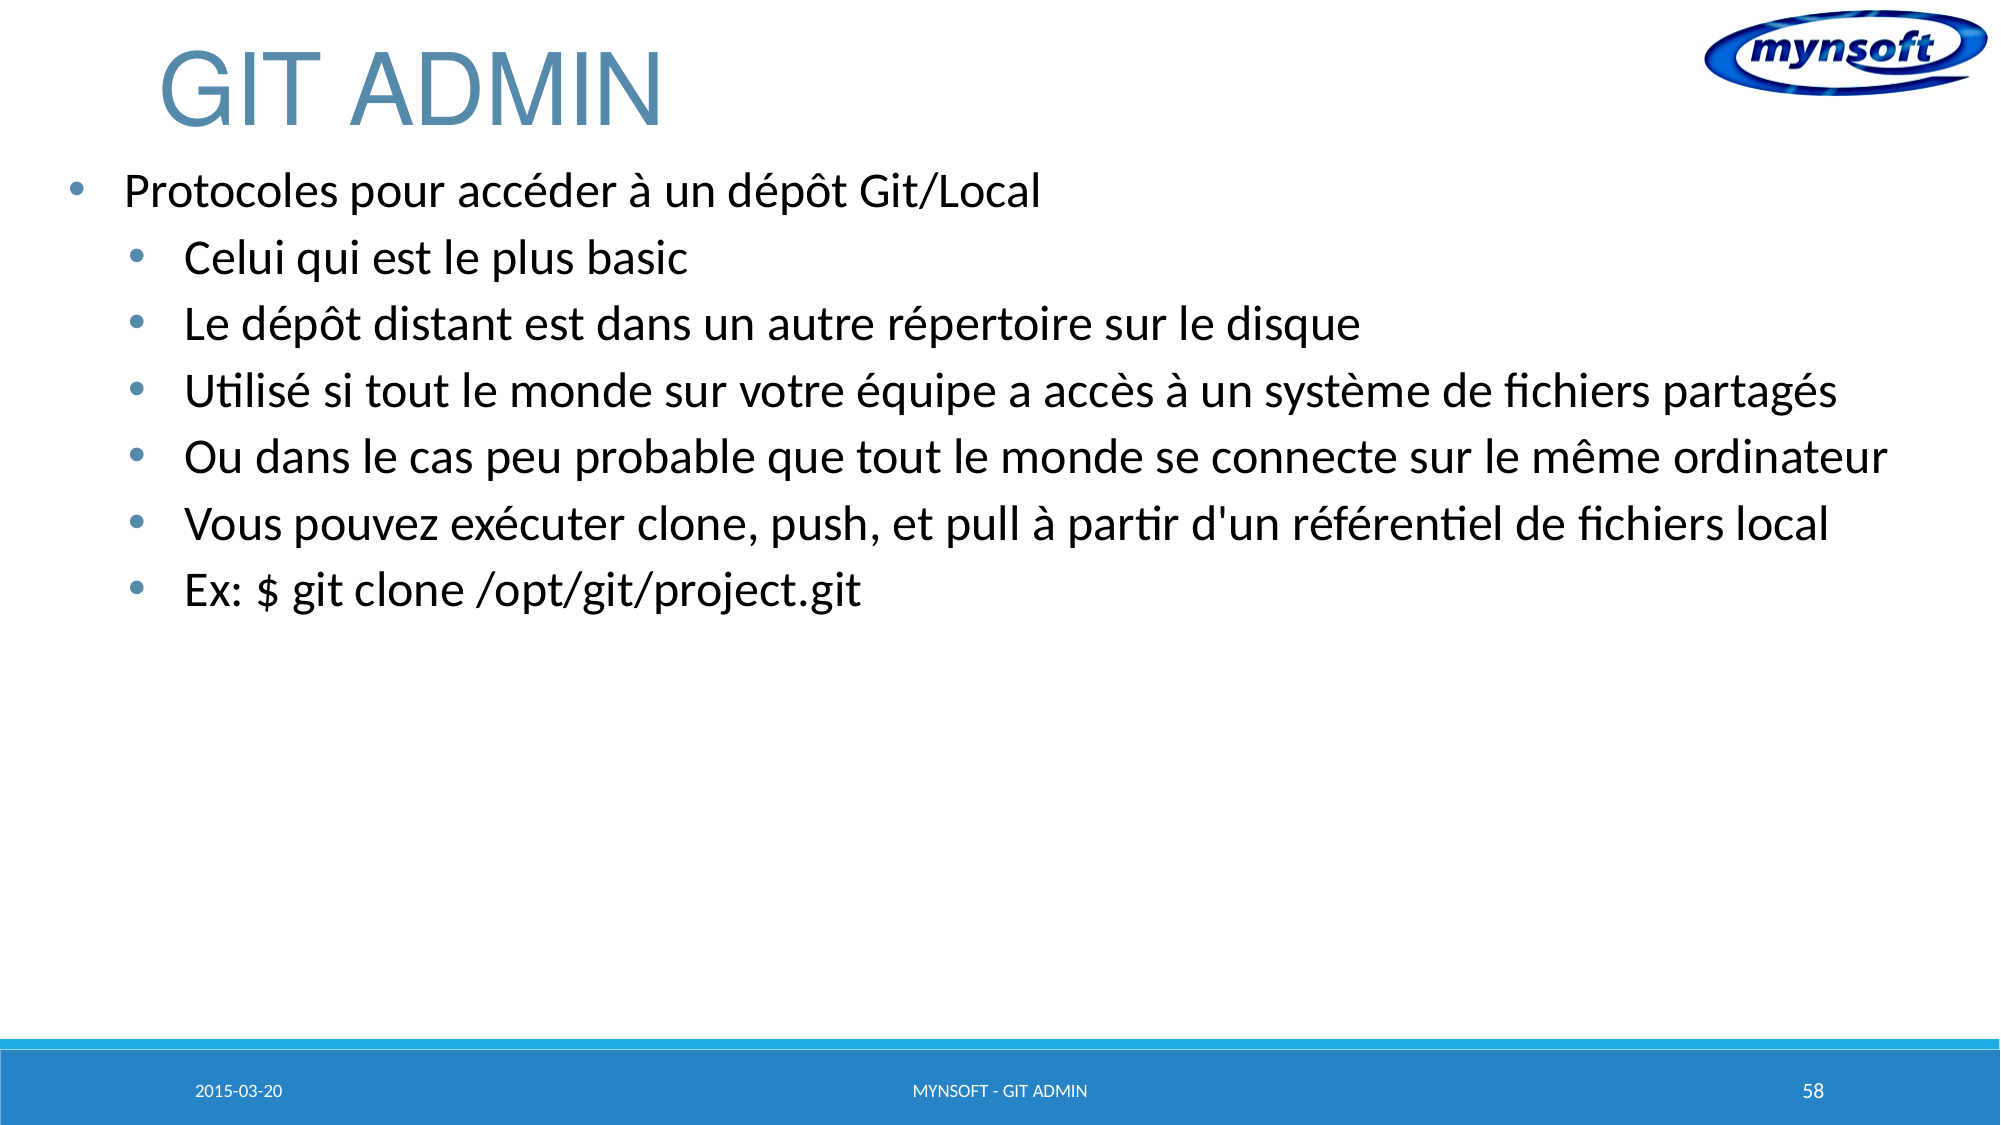

# GIT ADMIN
Protocoles pour accéder à un dépôt Git/Local
Celui qui est le plus basic
Le dépôt distant est dans un autre répertoire sur le disque
Utilisé si tout le monde sur votre équipe a accès à un système de fichiers partagés
Ou dans le cas peu probable que tout le monde se connecte sur le même ordinateur
Vous pouvez exécuter clone, push, et pull à partir d'un référentiel de fichiers local
Ex: $ git clone /opt/git/project.git

2015-03-20
MYNSOFT - GIT ADMIN
58